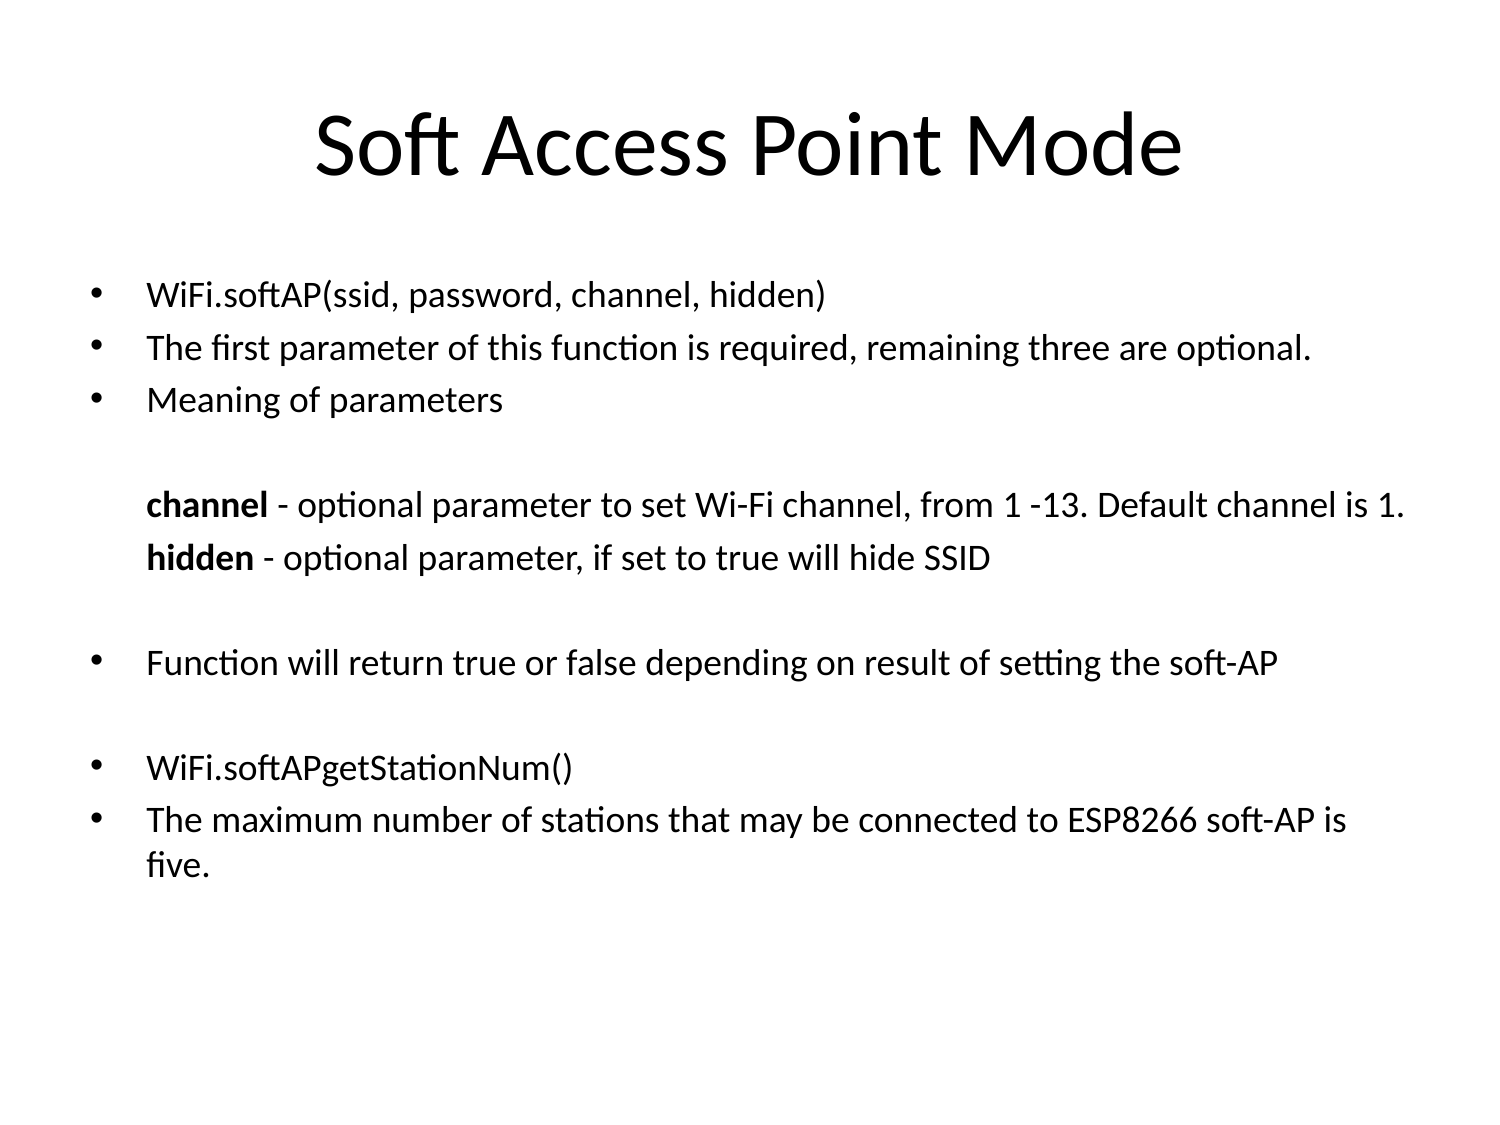

# Soft Access Point Mode
WiFi.softAP(ssid, password, channel, hidden)
The first parameter of this function is required, remaining three are optional.
Meaning of parameters

	channel - optional parameter to set Wi-Fi channel, from 1 -13. Default channel is 1.
	hidden - optional parameter, if set to true will hide SSID

Function will return true or false depending on result of setting the soft-AP

WiFi.softAPgetStationNum()
The maximum number of stations that may be connected to ESP8266 soft-AP is five.